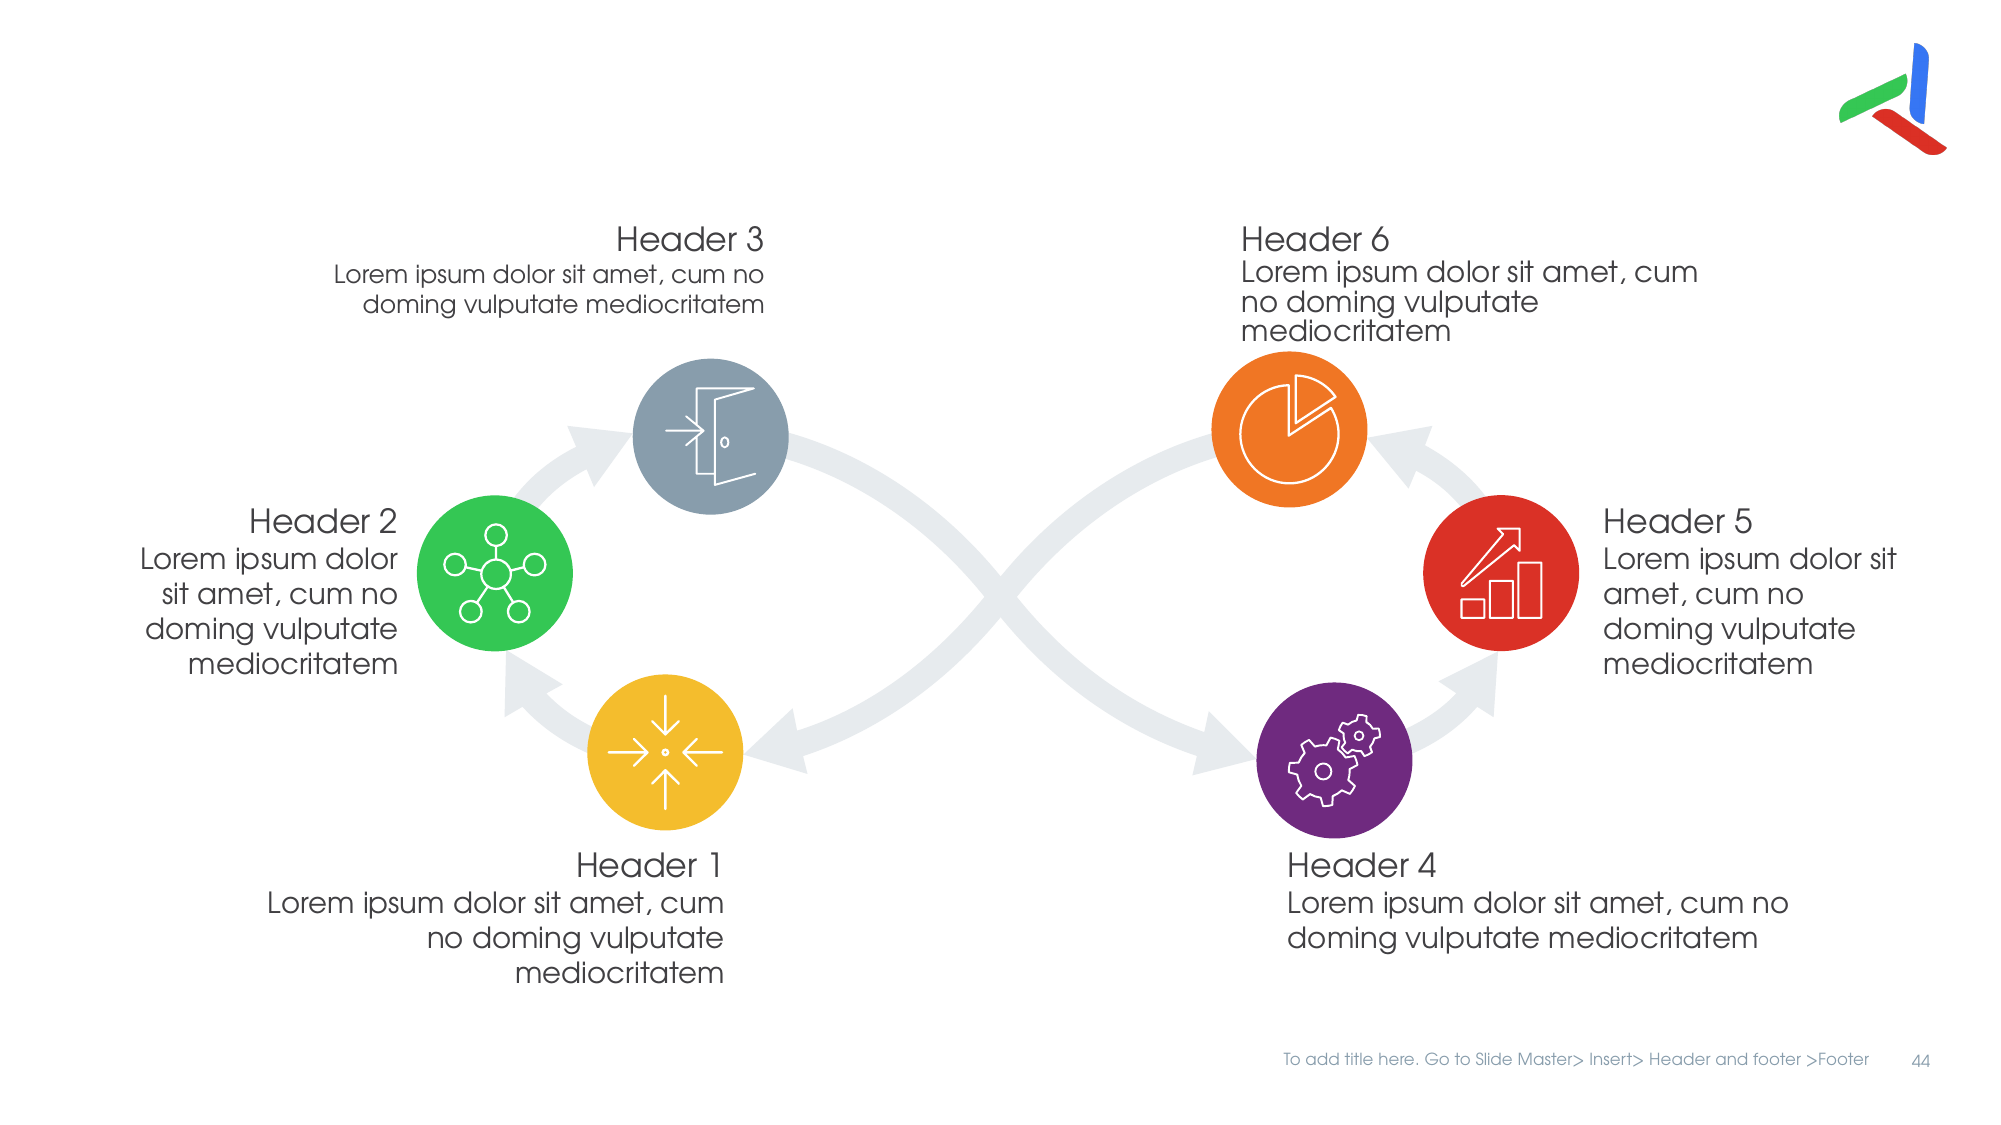

#

Header 3
Lorem ipsum dolor sit amet, cum no doming vulputate mediocritatem
Header 6
Lorem ipsum dolor sit amet, cum no doming vulputate mediocritatem

Header 2
Lorem ipsum dolor sit amet, cum no doming vulputate mediocritatem
Header 5
Lorem ipsum dolor sit amet, cum no doming vulputate mediocritatem

Header 1
Lorem ipsum dolor sit amet, cum no doming vulputate mediocritatem
Header 4
Lorem ipsum dolor sit amet, cum no doming vulputate mediocritatem
To add title here. Go to Slide Master> Insert> Header and footer >Footer